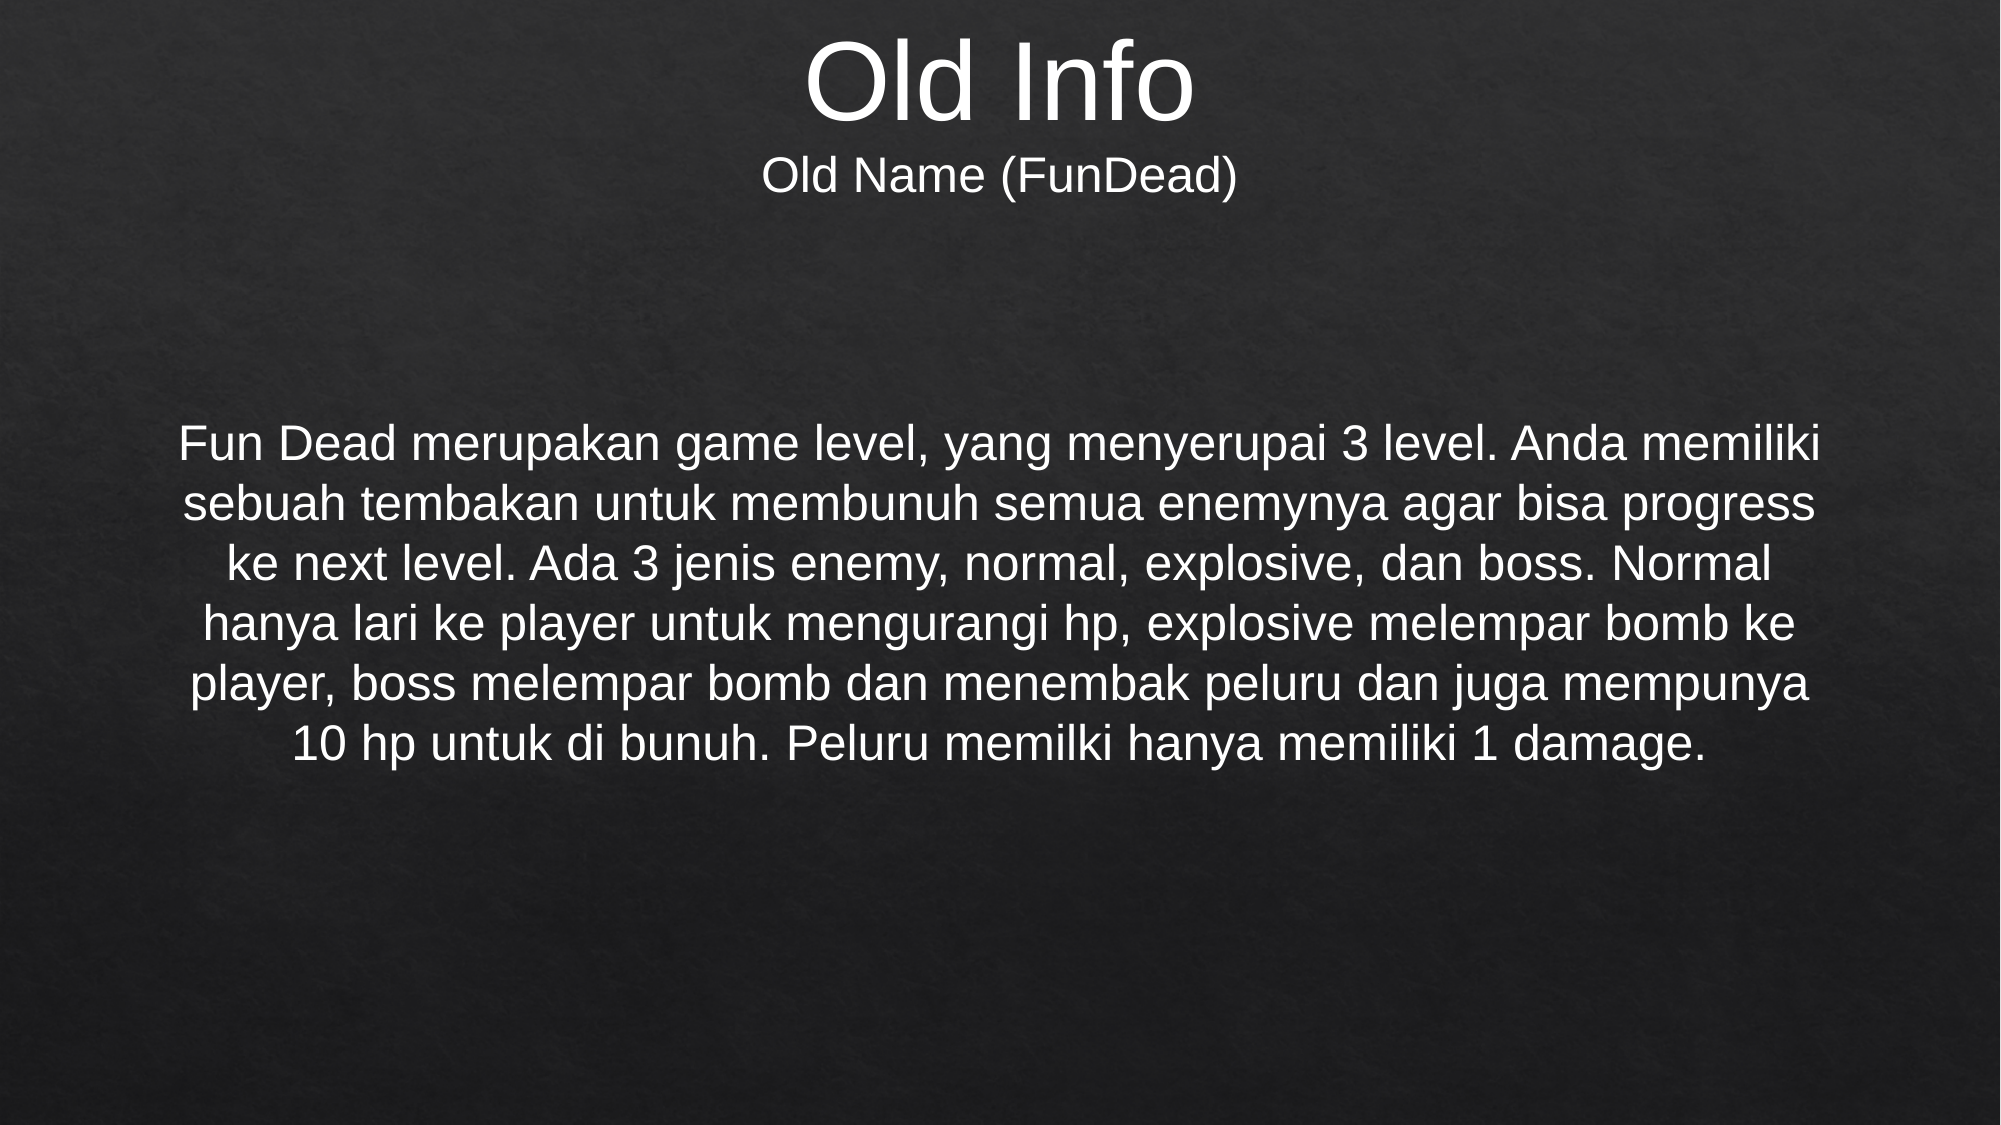

Old Info
Old Name (FunDead)
Fun Dead merupakan game level, yang menyerupai 3 level. Anda memiliki sebuah tembakan untuk membunuh semua enemynya agar bisa progress ke next level. Ada 3 jenis enemy, normal, explosive, dan boss. Normal hanya lari ke player untuk mengurangi hp, explosive melempar bomb ke player, boss melempar bomb dan menembak peluru dan juga mempunya 10 hp untuk di bunuh. Peluru memilki hanya memiliki 1 damage.